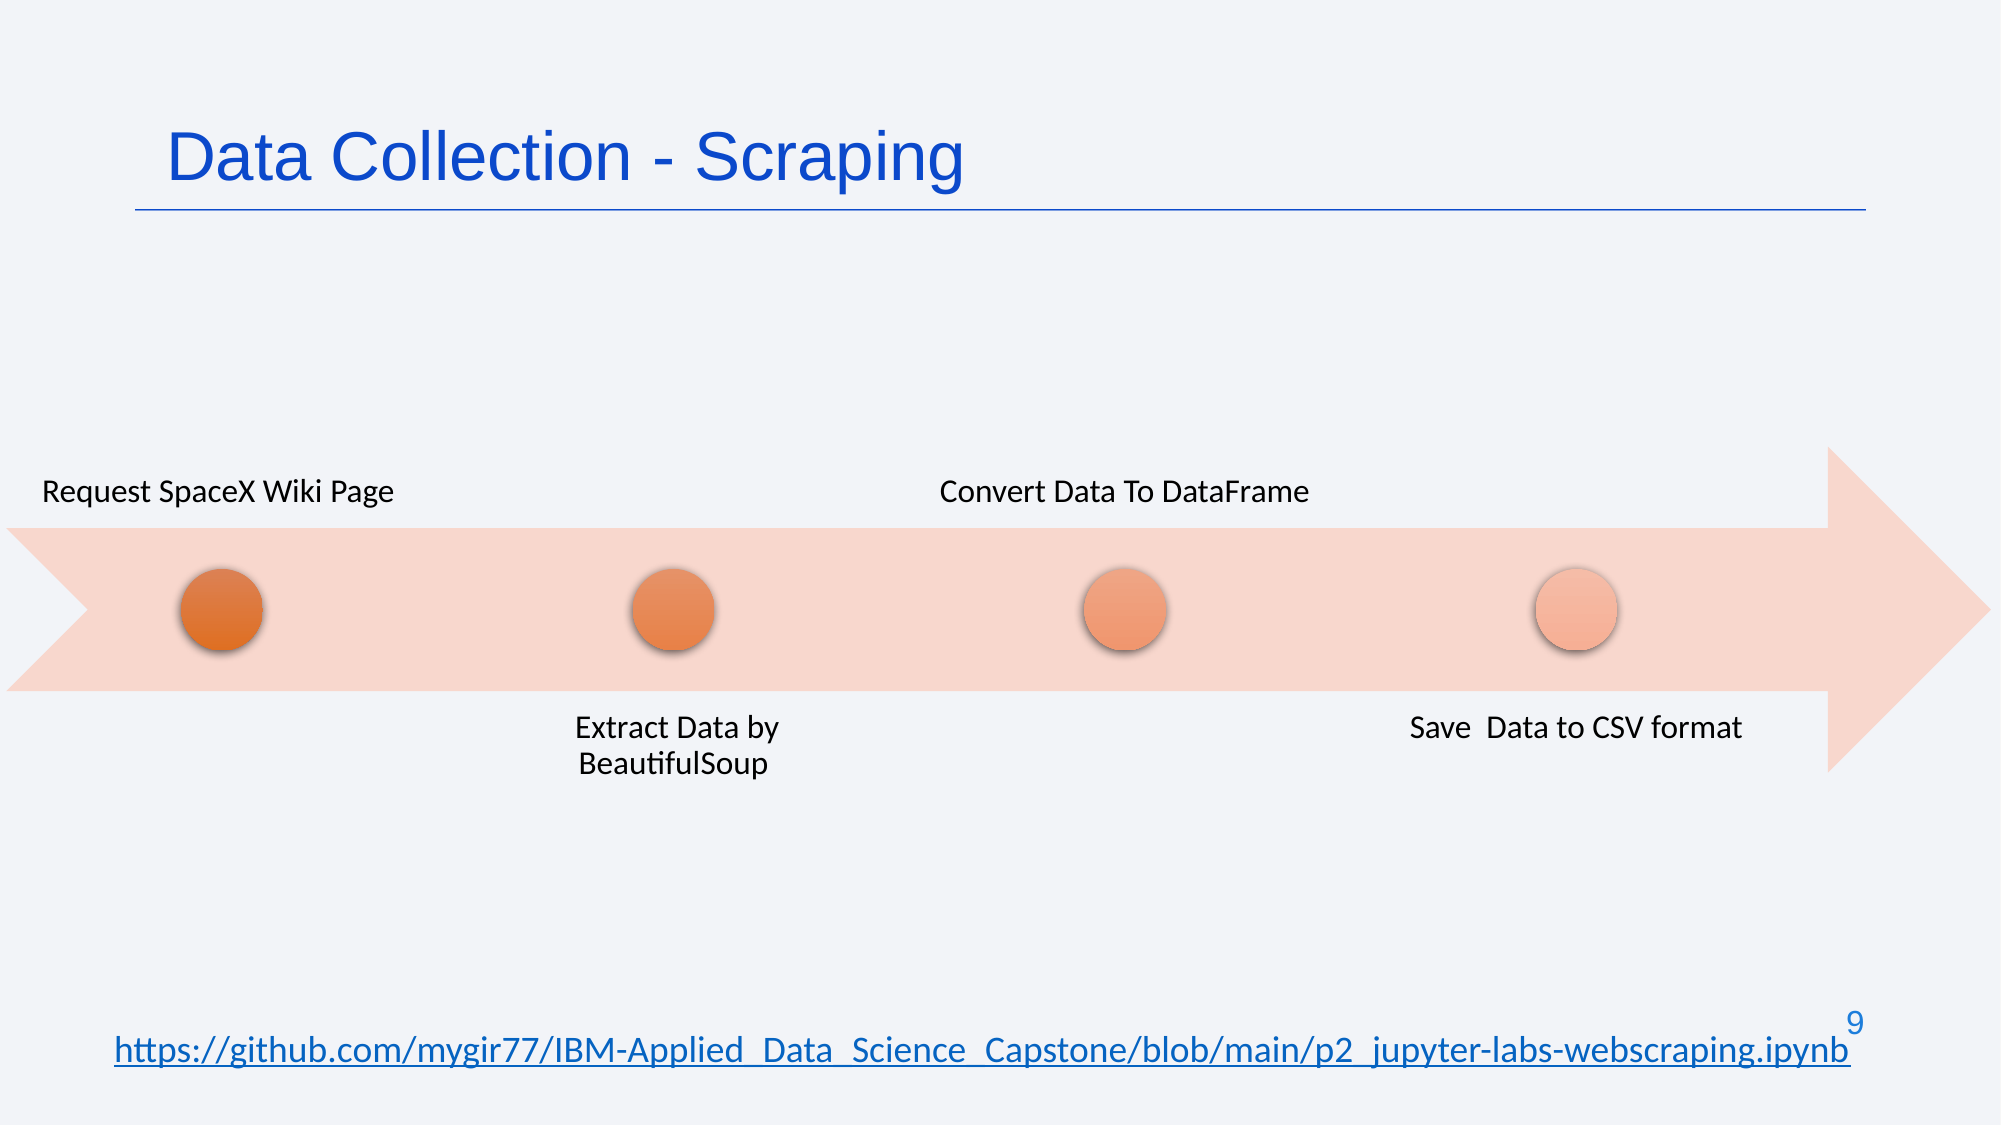

Data Collection - Scraping
Request SpaceX Wiki Page
 Extract Data by BeautifulSoup
Convert Data To DataFrame
Save  Data to CSV format
9
https://github.com/mygir77/IBM-Applied_Data_Science_Capstone/blob/main/p2_jupyter-labs-webscraping.ipynb